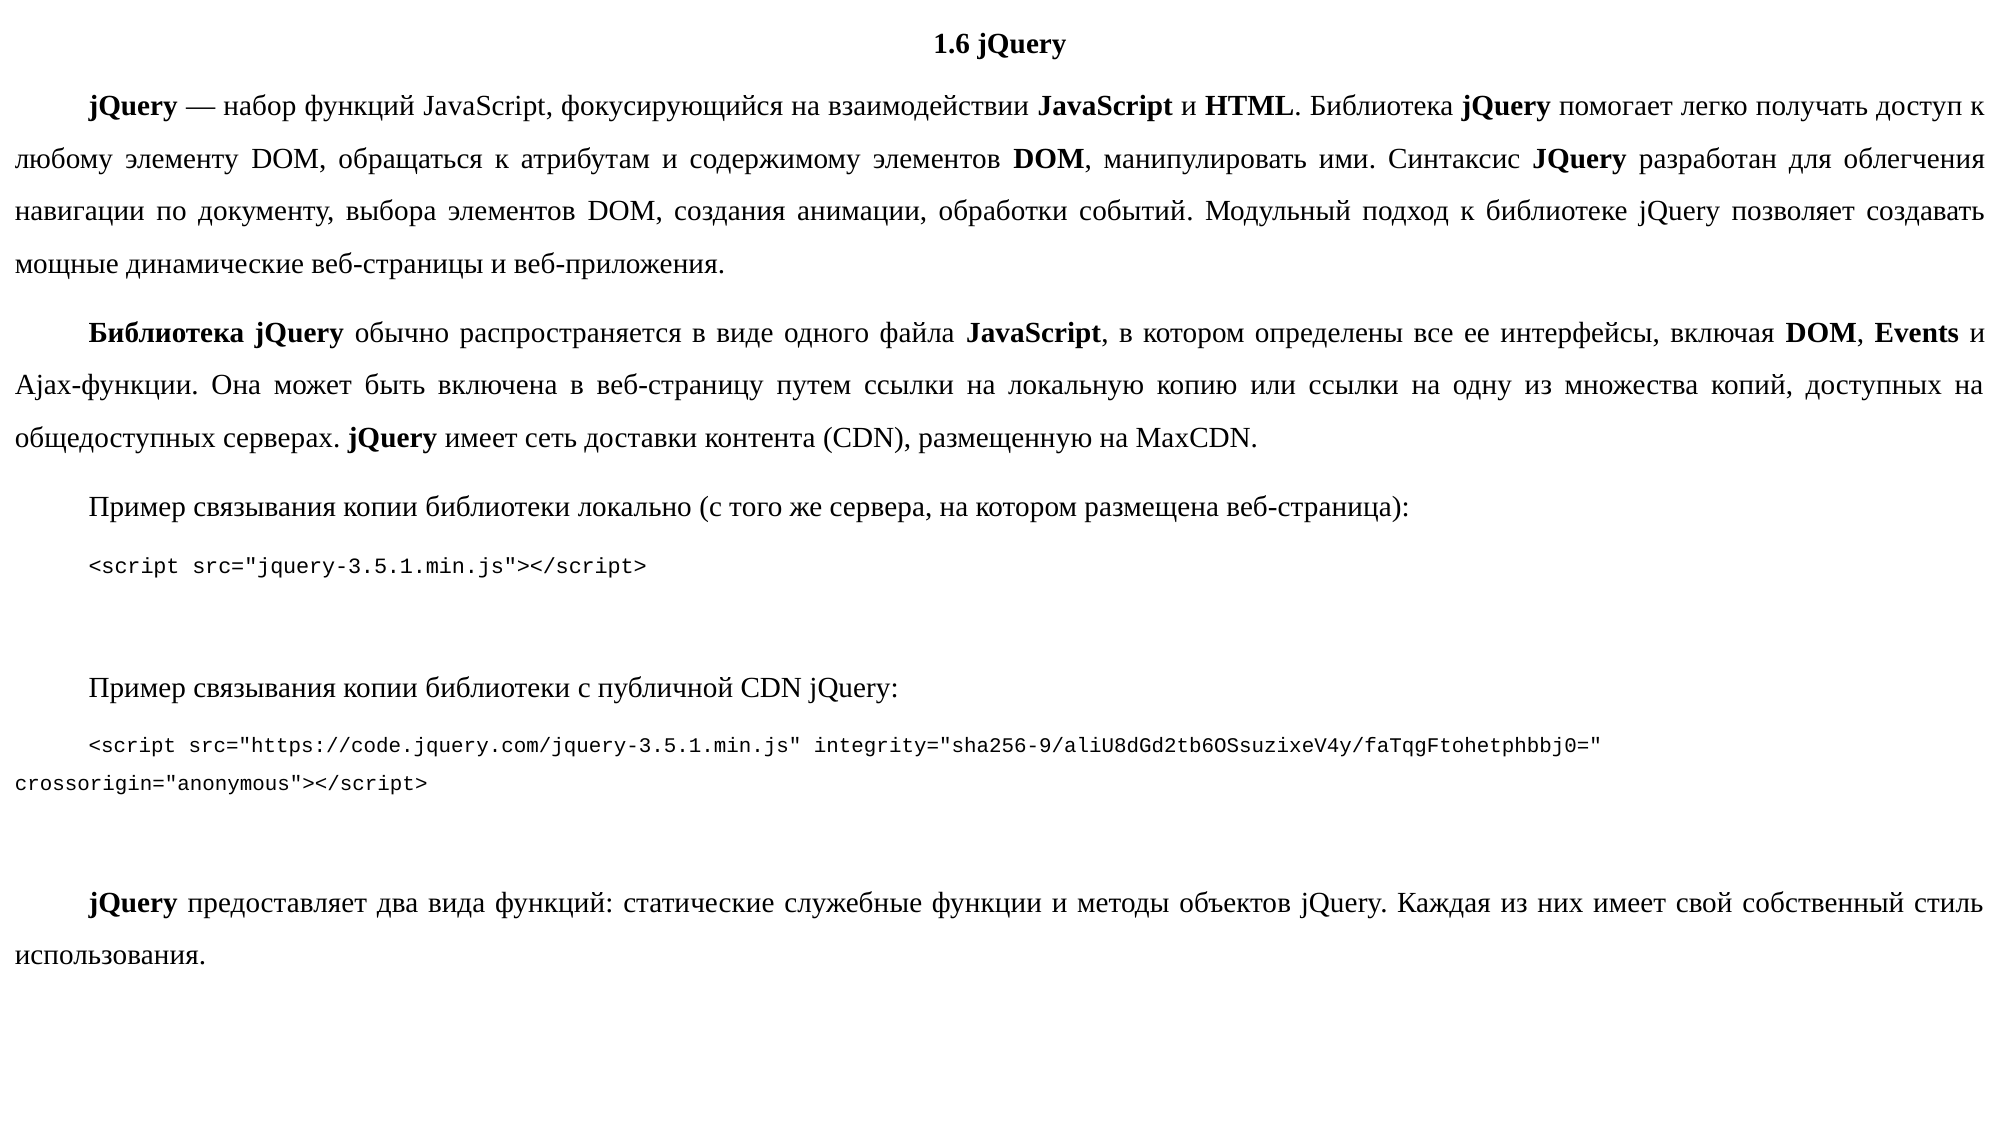

1.6 jQuery
jQuery — набор функций JavaScript, фокусирующийся на взаимодействии JavaScript и HTML. Библиотека jQuery помогает легко получать доступ к любому элементу DOM, обращаться к атрибутам и содержимому элементов DOM, манипулировать ими. Синтаксис JQuery разработан для облегчения навигации по документу, выбора элементов DOM, создания анимации, обработки событий. Модульный подход к библиотеке jQuery позволяет создавать мощные динамические веб-страницы и веб-приложения.
Библиотека jQuery обычно распространяется в виде одного файла JavaScript, в котором определены все ее интерфейсы, включая DOM, Events и Ajax-функции. Она может быть включена в веб-страницу путем ссылки на локальную копию или ссылки на одну из множества копий, доступных на общедоступных серверах. jQuery имеет сеть доставки контента (CDN), размещенную на MaxCDN.
Пример связывания копии библиотеки локально (с того же сервера, на котором размещена веб-страница):
<script src="jquery-3.5.1.min.js"></script>

Пример связывания копии библиотеки с публичной CDN jQuery:
<script src="https://code.jquery.com/jquery-3.5.1.min.js" integrity="sha256-9/aliU8dGd2tb6OSsuzixeV4y/faTqgFtohetphbbj0=" crossorigin="anonymous"></script>

jQuery предоставляет два вида функций: статические служебные функции и методы объектов jQuery. Каждая из них имеет свой собственный стиль использования.